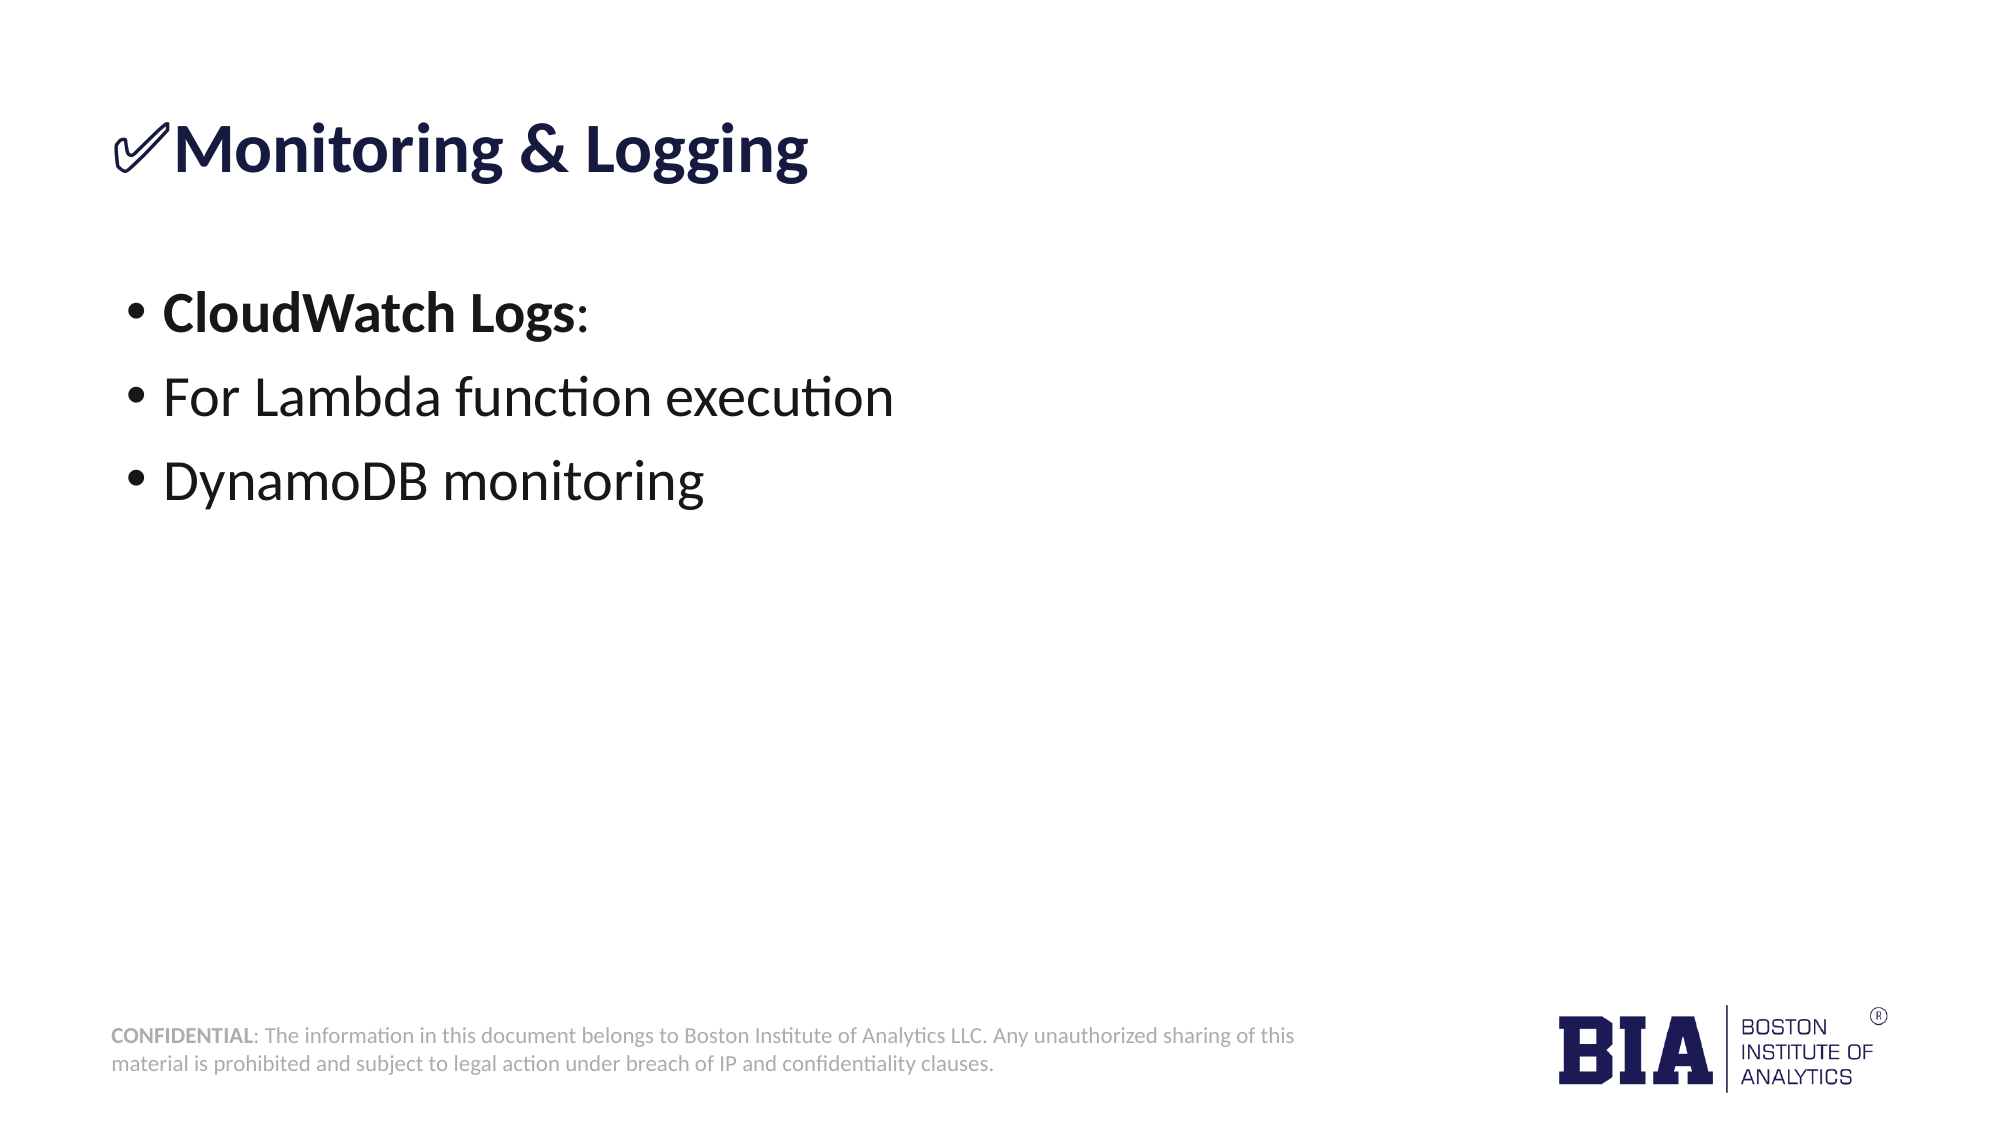

# ✅Monitoring & Logging
CloudWatch Logs:
For Lambda function execution
DynamoDB monitoring